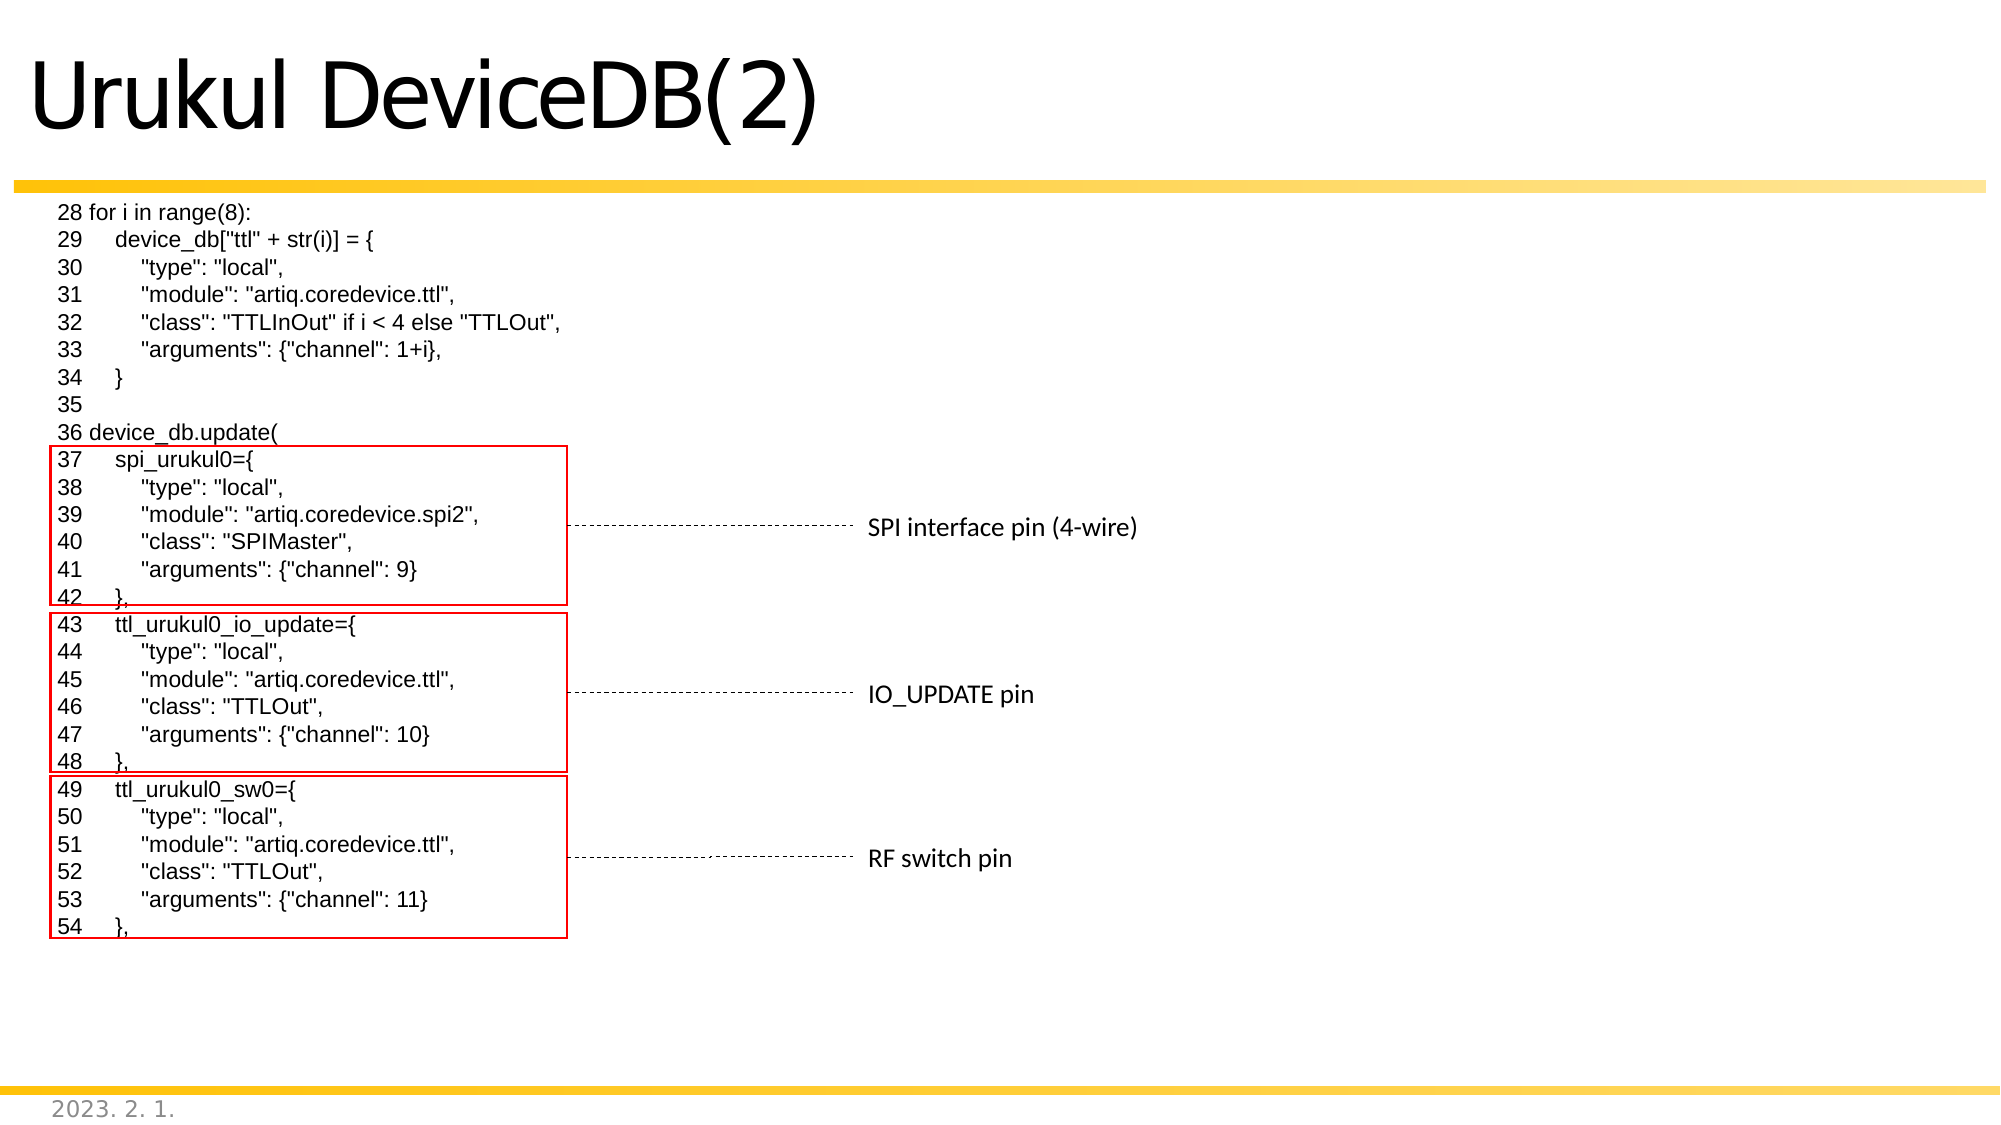

# Urukul DeviceDB(2)
 28 for i in range(8):
 29     device_db["ttl" + str(i)] = {
 30         "type": "local",
 31         "module": "artiq.coredevice.ttl",
 32         "class": "TTLInOut" if i < 4 else "TTLOut",
 33         "arguments": {"channel": 1+i},
 34     }
 35
 36 device_db.update(
 37     spi_urukul0={
 38         "type": "local",
 39         "module": "artiq.coredevice.spi2",
 40         "class": "SPIMaster",
 41         "arguments": {"channel": 9}
 42     },
 43     ttl_urukul0_io_update={
 44         "type": "local",
 45         "module": "artiq.coredevice.ttl",
 46         "class": "TTLOut",
 47         "arguments": {"channel": 10}
 48     },
 49     ttl_urukul0_sw0={
 50         "type": "local",
 51         "module": "artiq.coredevice.ttl",
 52         "class": "TTLOut",
 53         "arguments": {"channel": 11}
 54     },

SPI interface pin (4-wire)

IO_UPDATE pin

RF switch pin
2023. 2. 1.